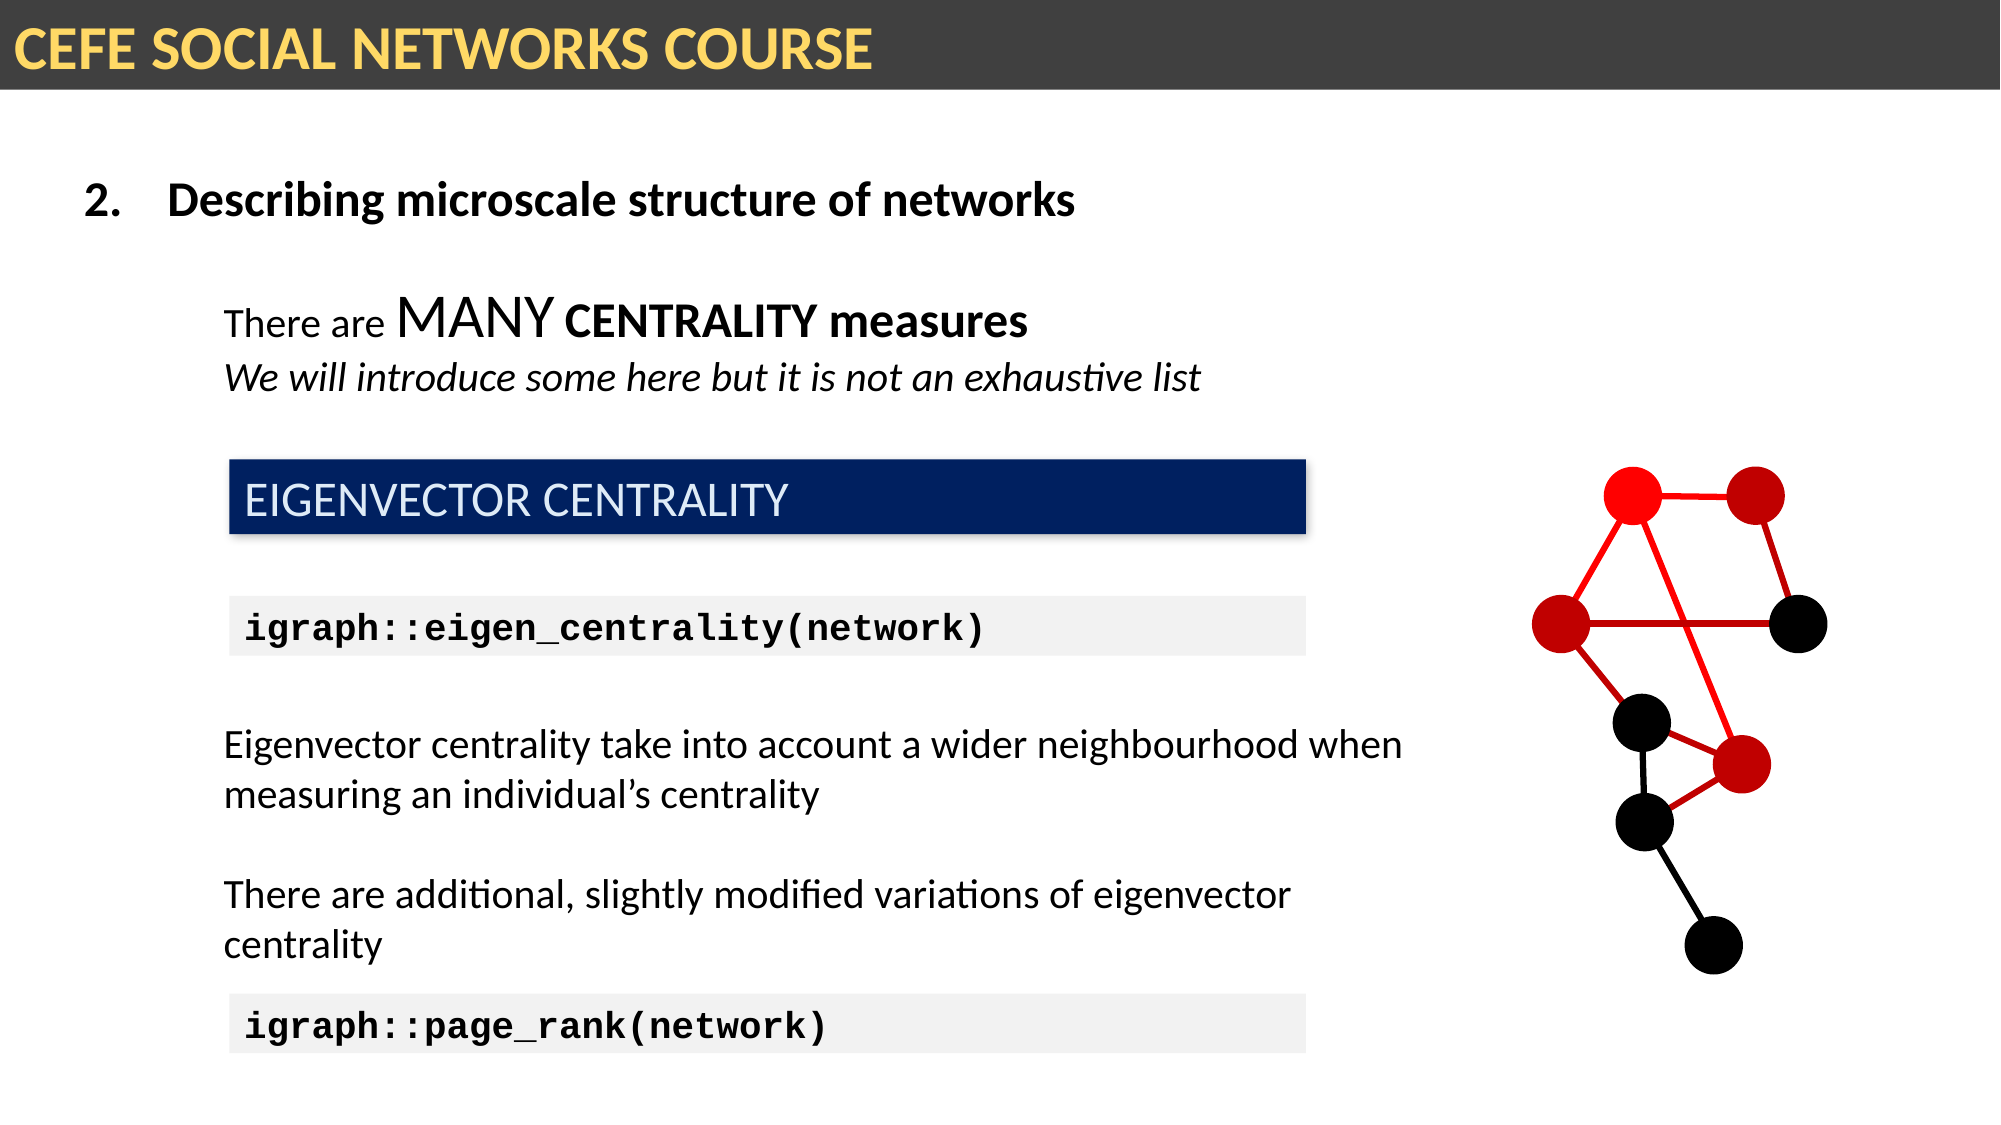

CEFE SOCIAL NETWORKS COURSE
2.    Describing microscale structure of networks
There are MANY CENTRALITY measures
We will introduce some here but it is not an exhaustive list

EIGENVECTOR CENTRALITY

igraph::eigen_centrality(network)
Eigenvector centrality take into account a wider neighbourhood when measuring an individual’s centrality

There are additional, slightly modified variations of eigenvector centrality
igraph::page_rank(network)